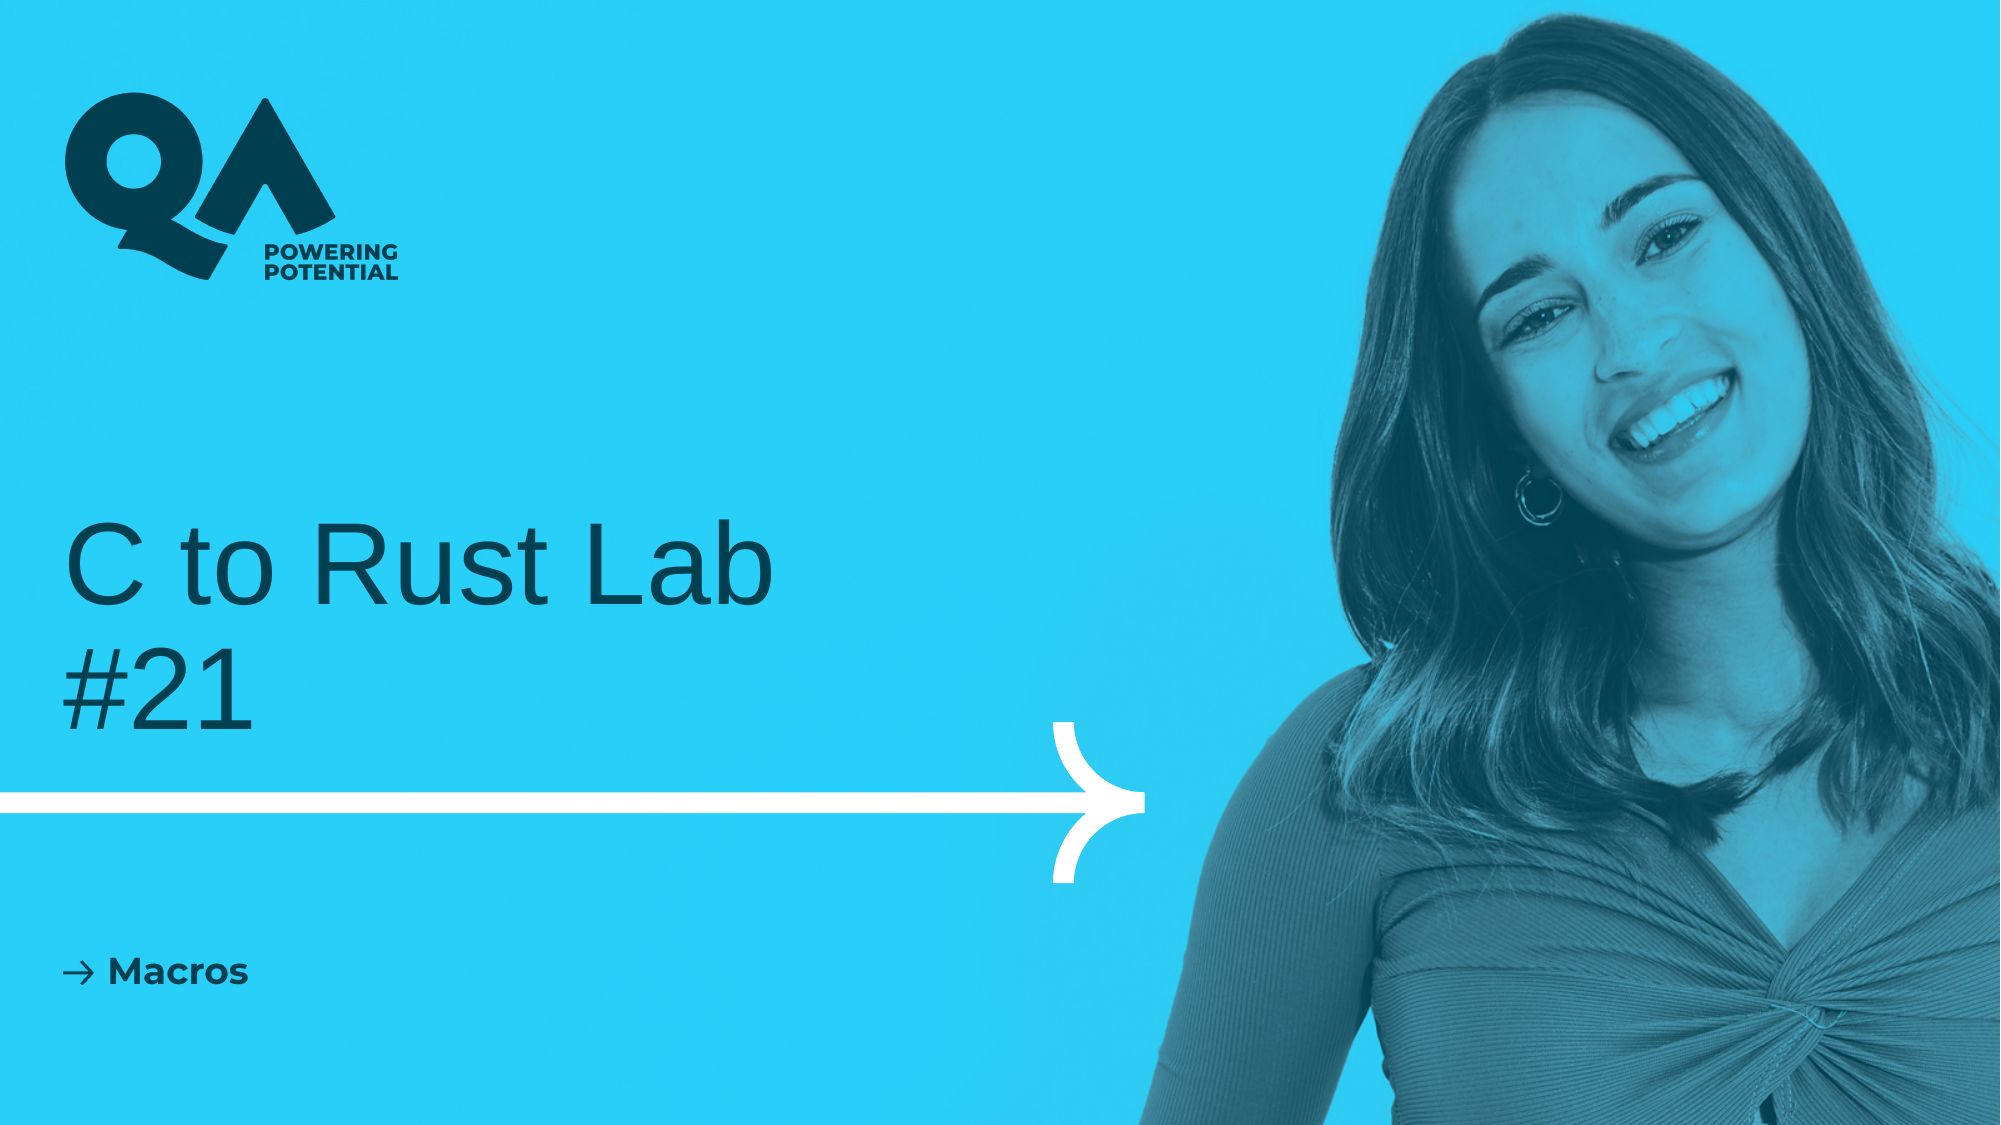

# C to Rust Lab #21
Macros